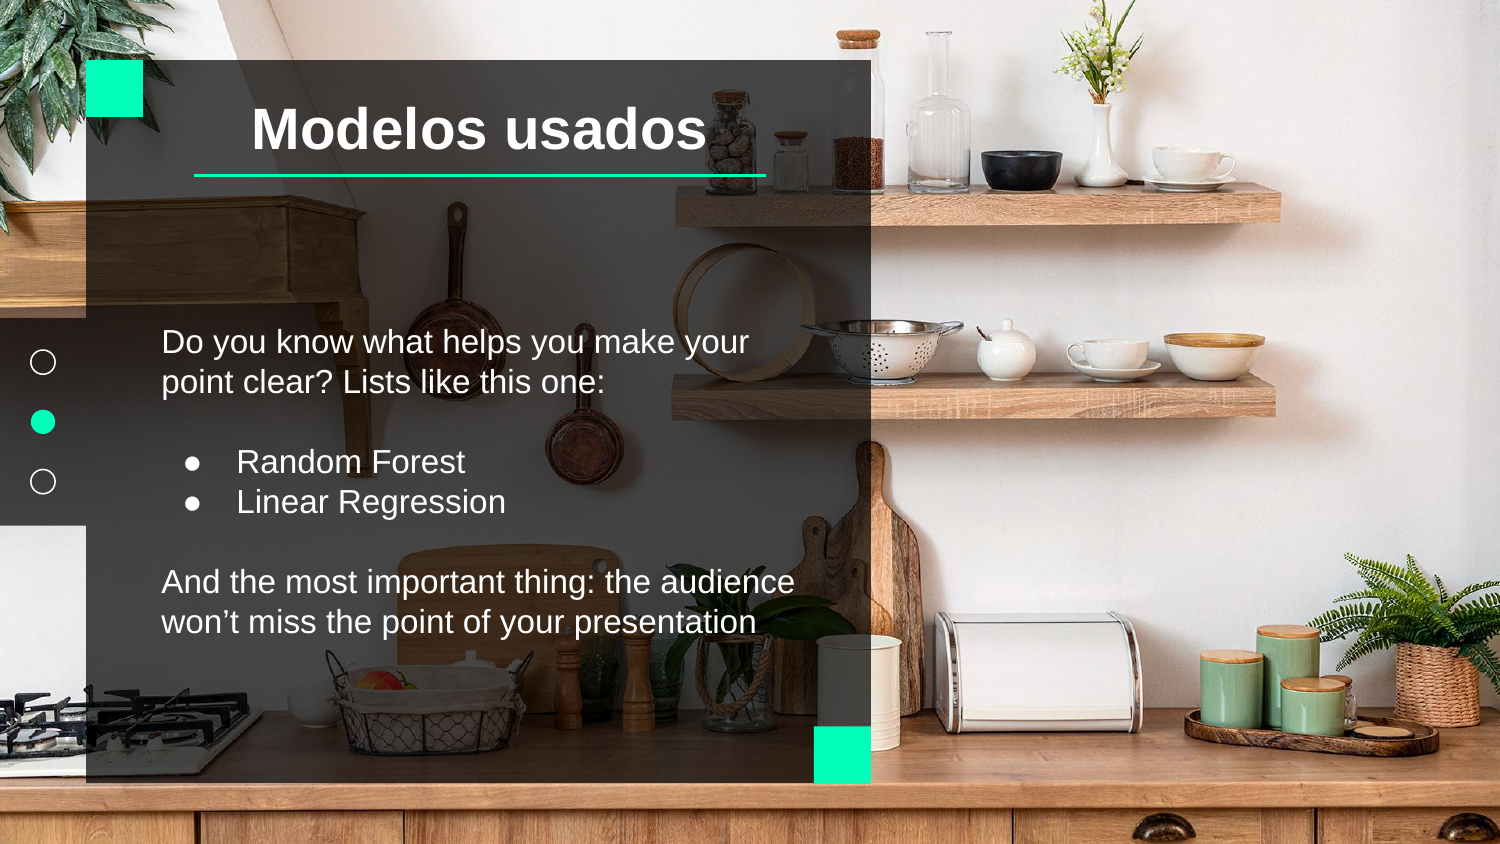

# Modelos usados
Do you know what helps you make your point clear? Lists like this one:
Random Forest
Linear Regression

And the most important thing: the audience won’t miss the point of your presentation